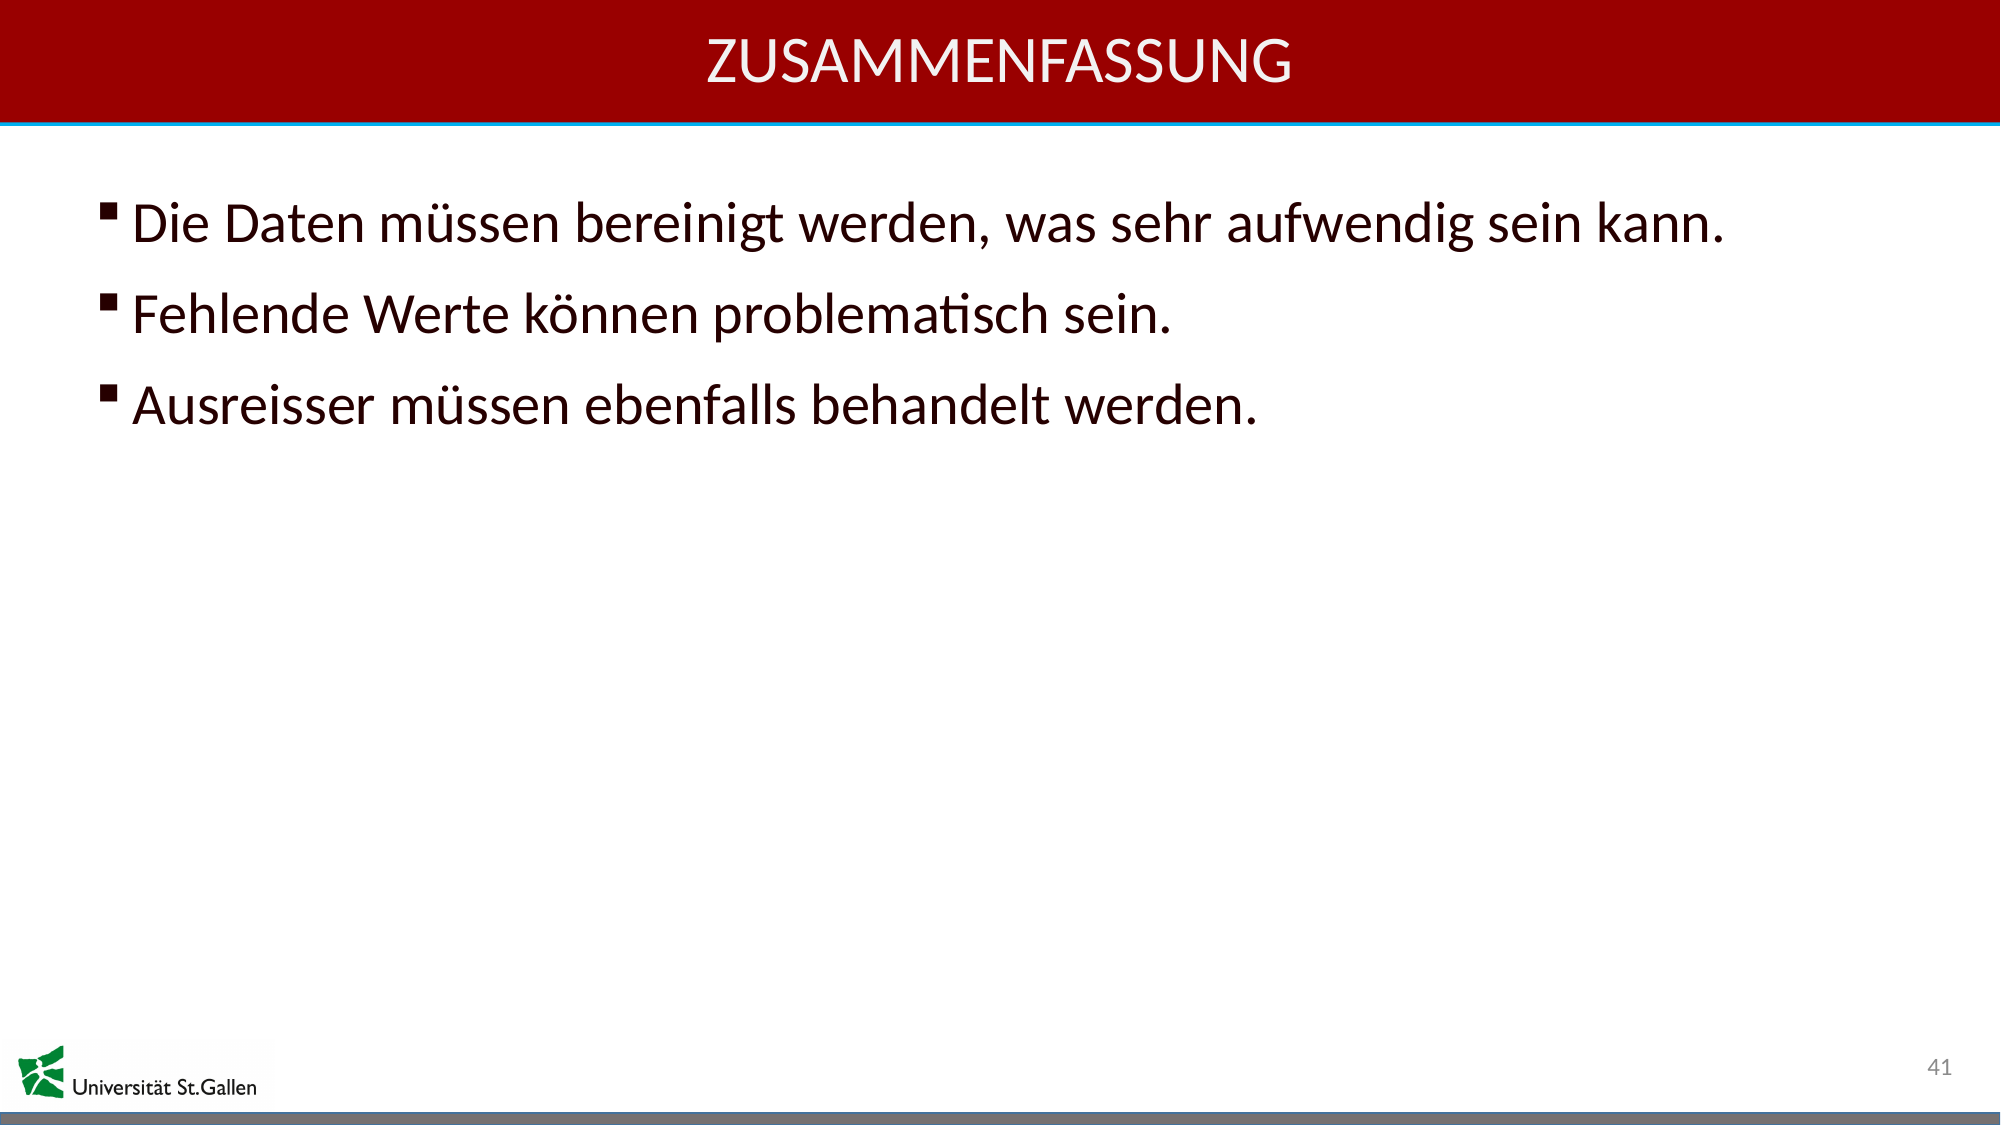

# Zusammenfassung
Die Daten müssen bereinigt werden, was sehr aufwendig sein kann.
Fehlende Werte können problematisch sein.
Ausreisser müssen ebenfalls behandelt werden.

41